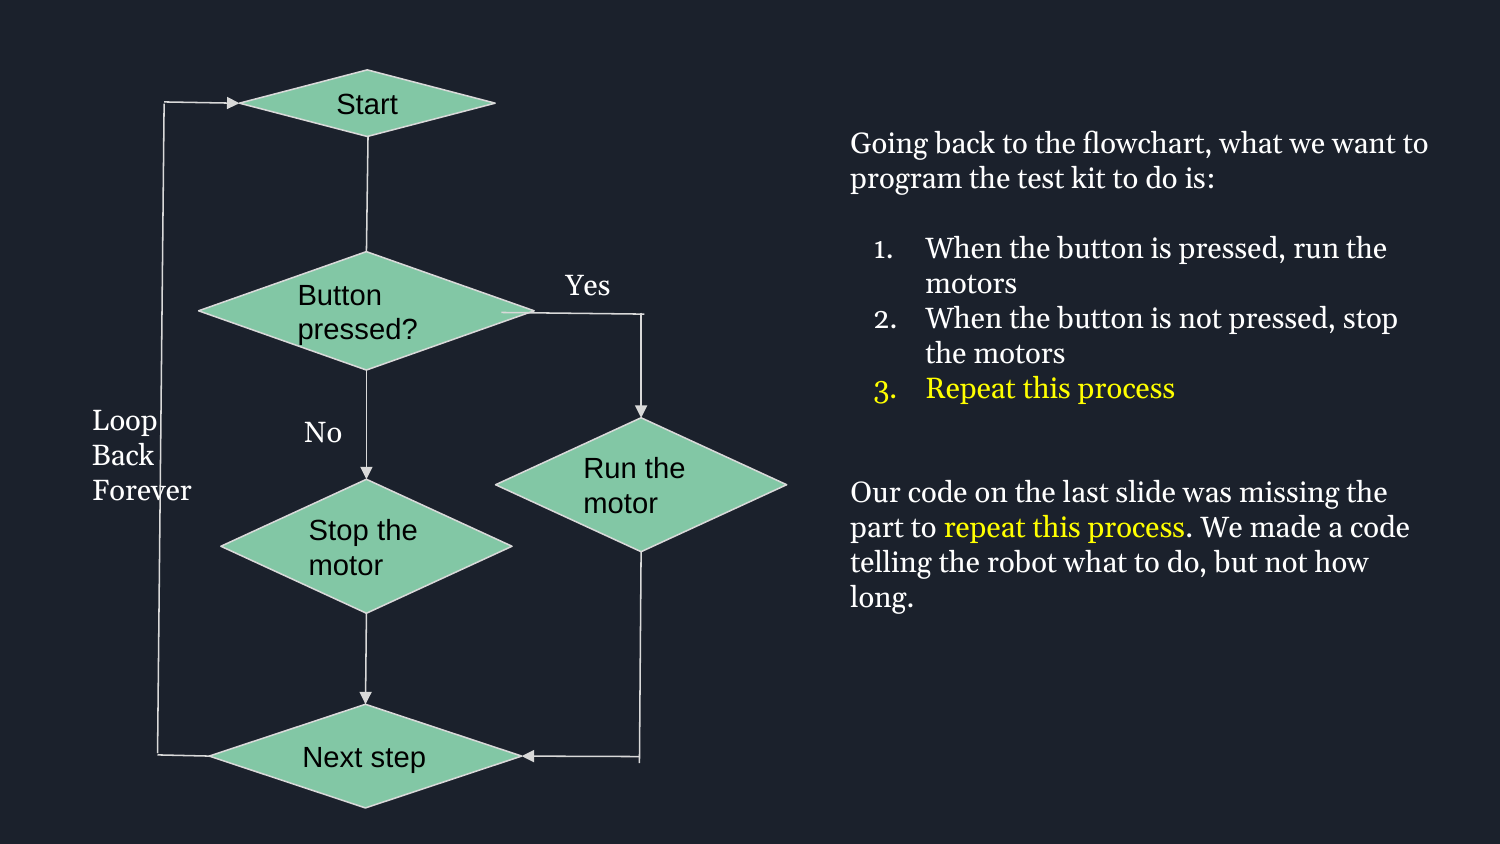

Start
Going back to the flowchart, what we want to program the test kit to do is:

When the button is pressed, run the motors
When the button is not pressed, stop the motors
Repeat this process

Our code on the last slide was missing the part to repeat this process. We made a code telling the robot what to do, but not how long.
Button pressed?
Yes
Loop
Back
Forever
No
Run the motor
Stop the motor
Next step